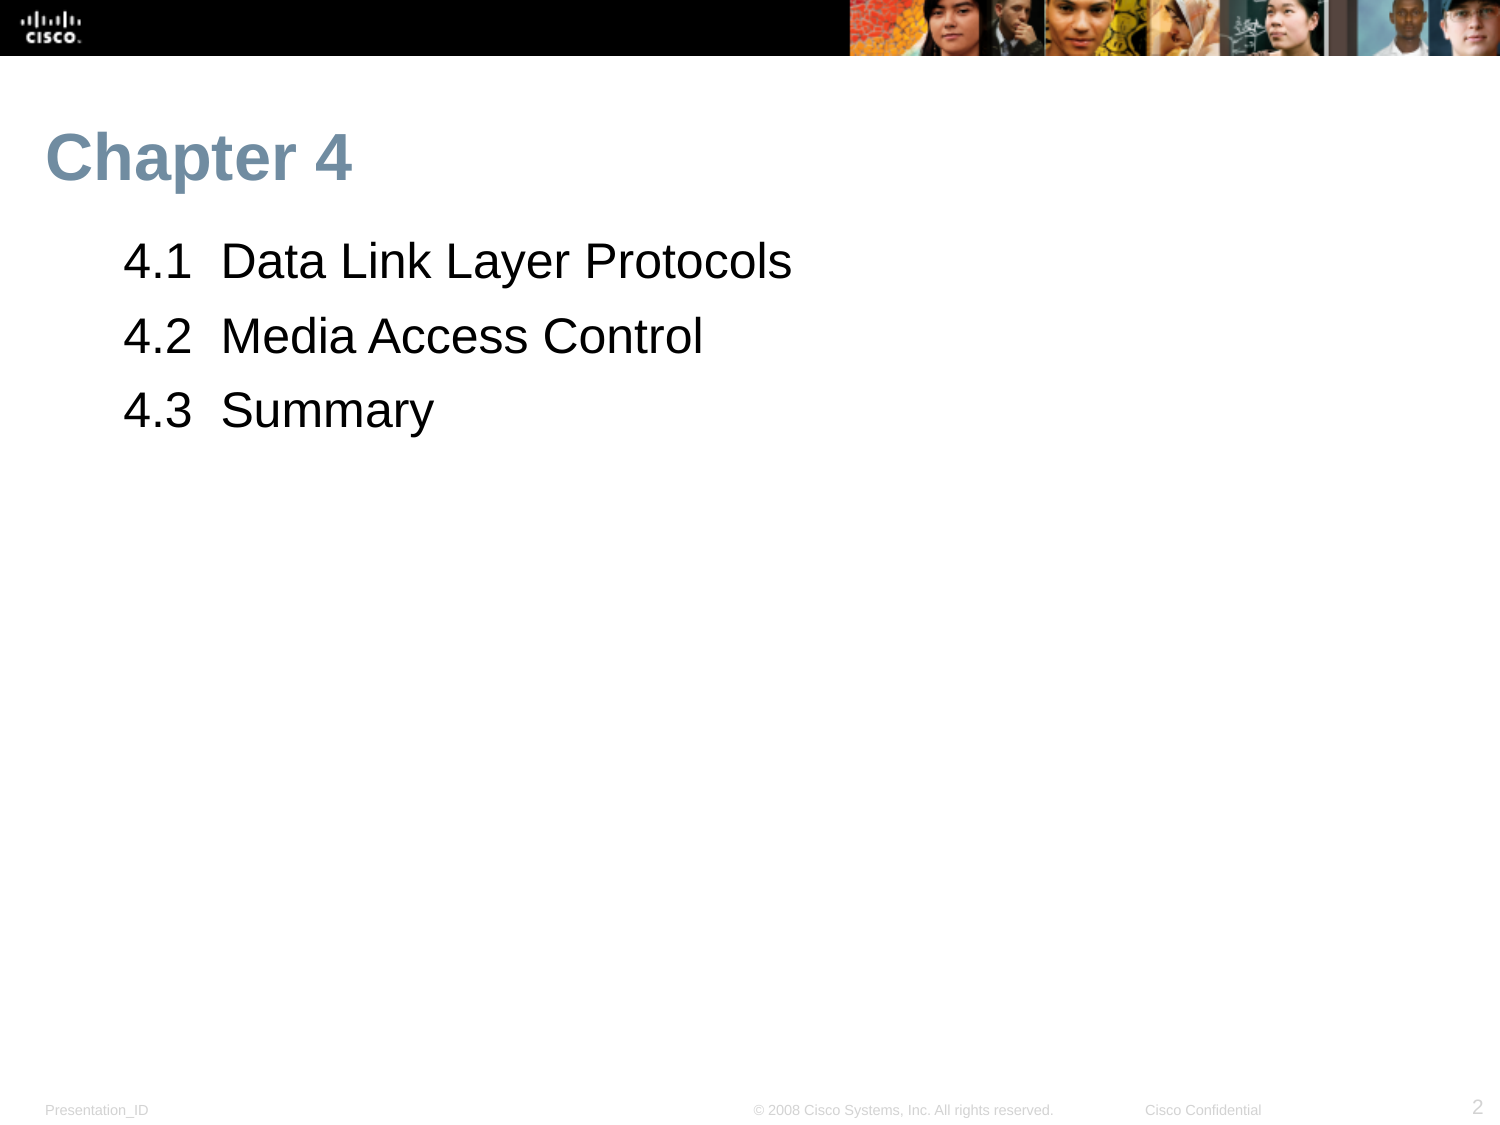

# Chapter 4
4.1  Data Link Layer Protocols
4.2  Media Access Control
4.3  Summary